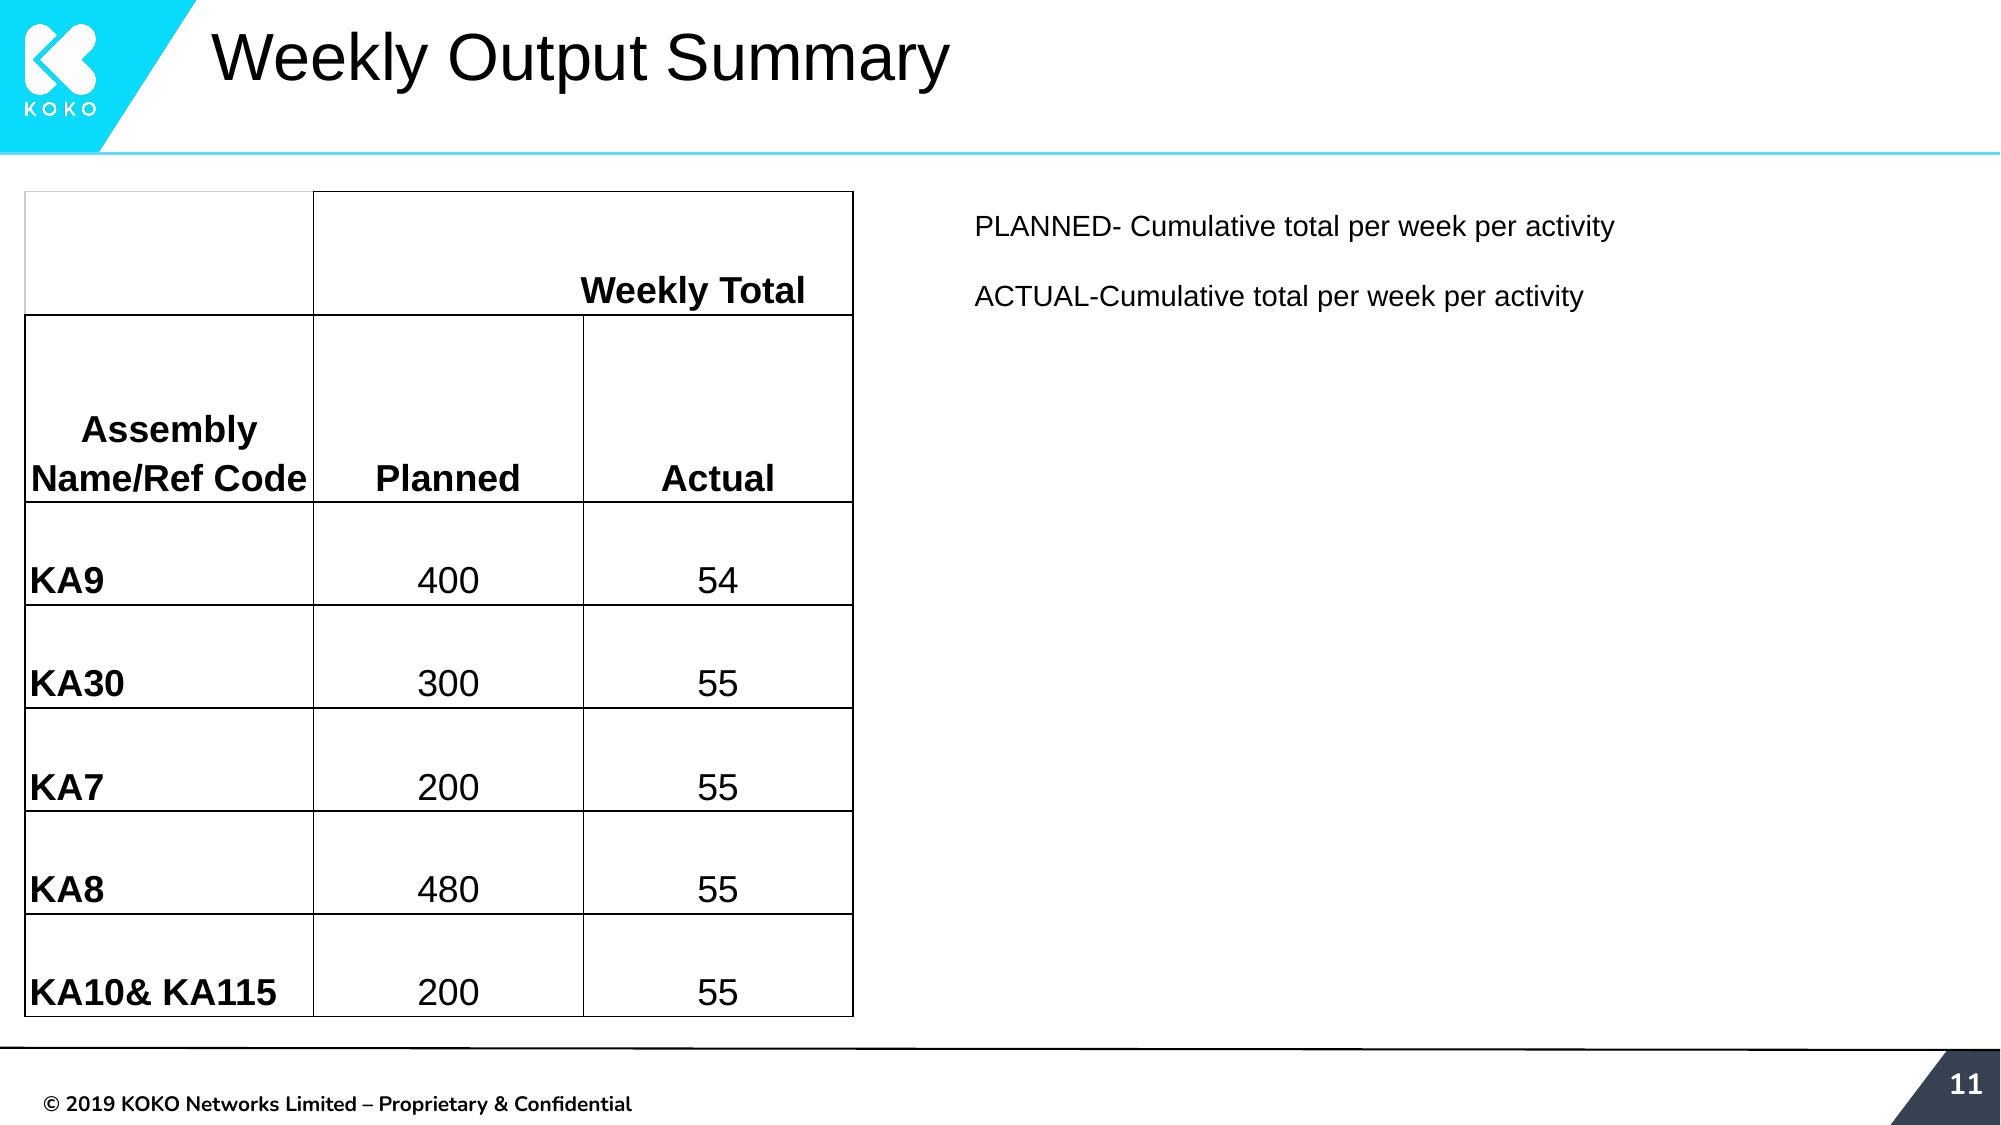

# Weekly Output Summary
|  | Weekly Total |  |
| --- | --- | --- |
| Assembly Name/Ref Code | Planned | Actual |
| KA9 | 400 | 54 |
| KA30 | 300 | 55 |
| KA7 | 200 | 55 |
| KA8 | 480 | 55 |
| KA10& KA115 | 200 | 55 |
PLANNED- Cumulative total per week per activity

ACTUAL-Cumulative total per week per activity
11